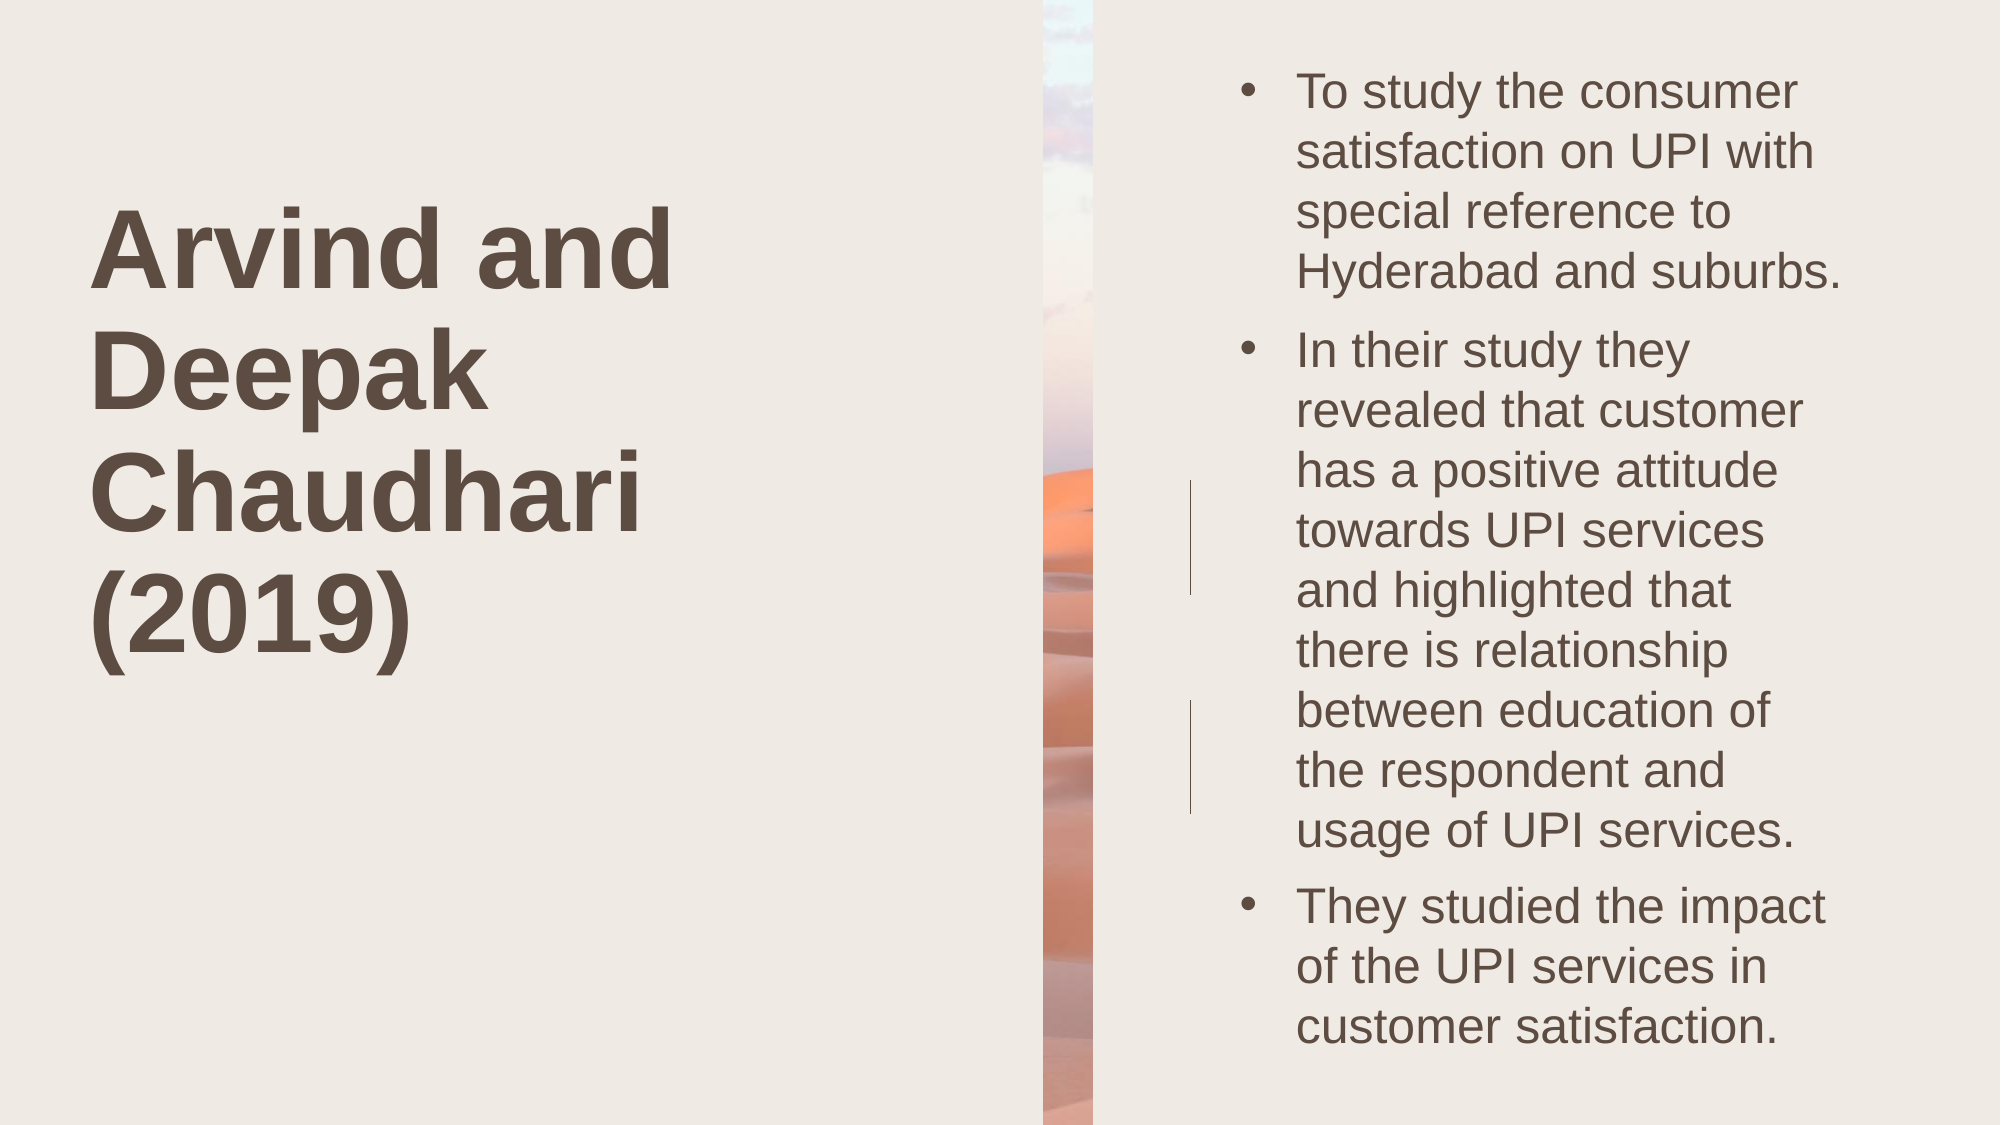

To study the consumer satisfaction on UPI with special reference to Hyderabad and suburbs.
In their study they revealed that customer has a positive attitude towards UPI services and highlighted that there is relationship between education of the respondent and usage of UPI services.
# Arvind and Deepak Chaudhari (2019)
They studied the impact of the UPI services in customer satisfaction.